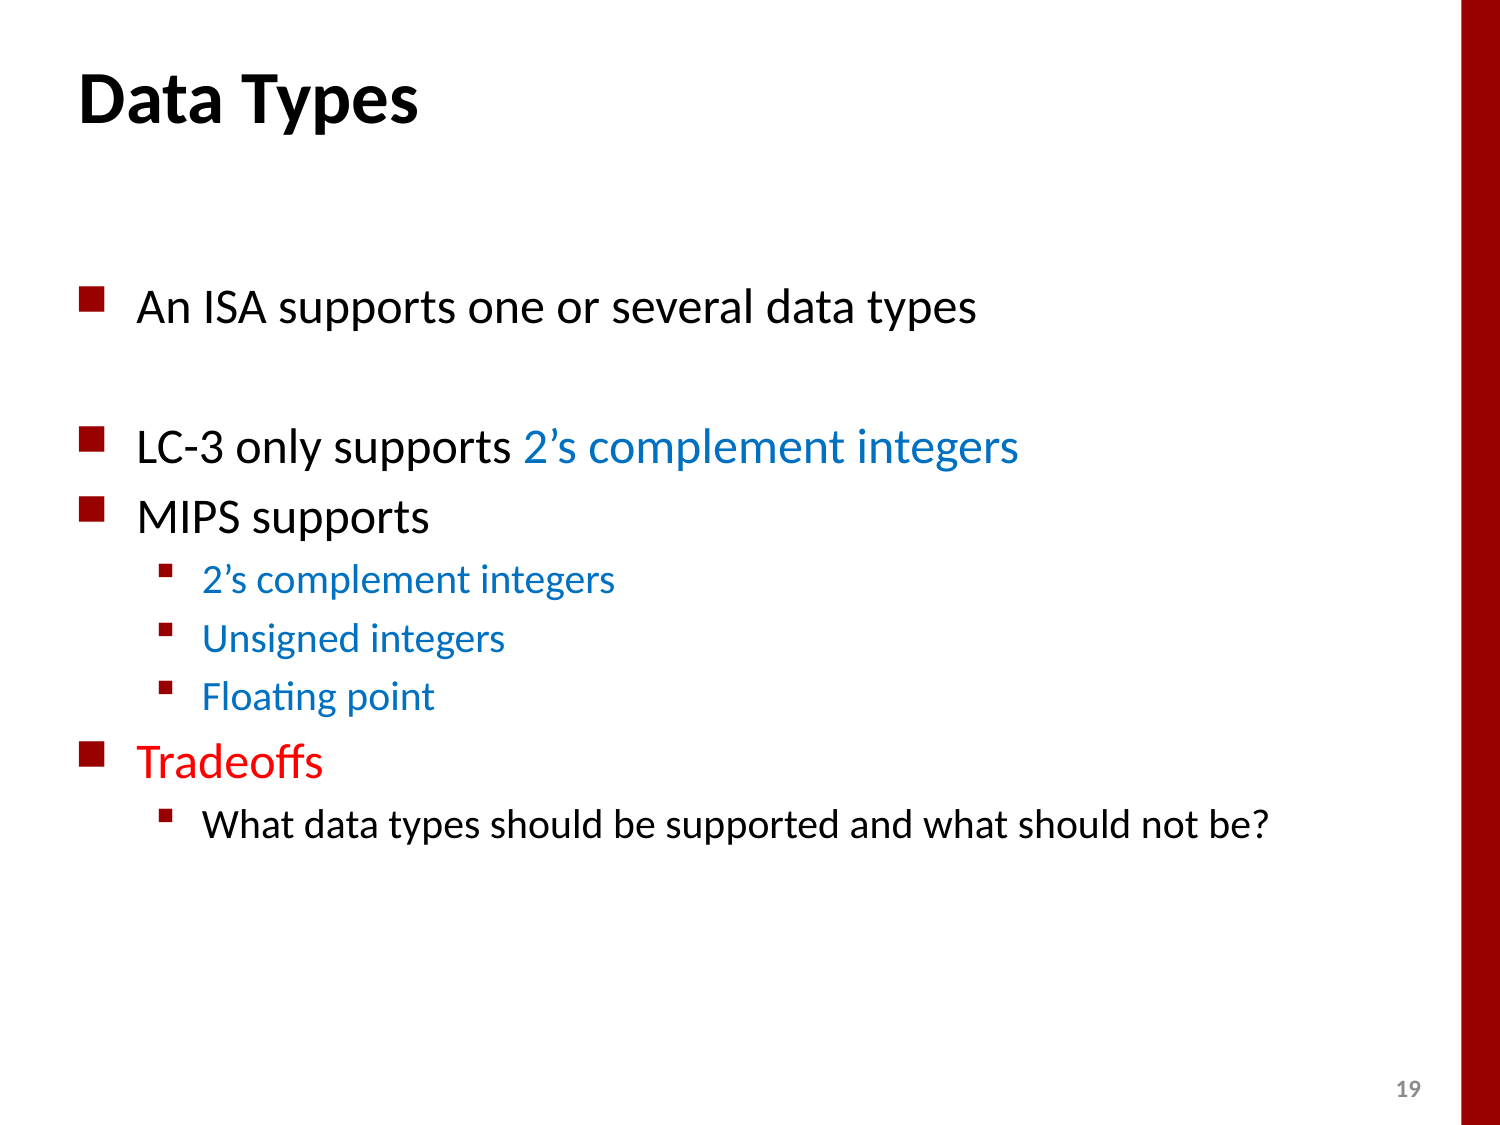

# Data Types

An ISA supports one or several data types

LC-3 only supports 2’s complement integers
MIPS supports
2’s complement integers
Unsigned integers
Floating point
Tradeoffs
What data types should be supported and what should not be?